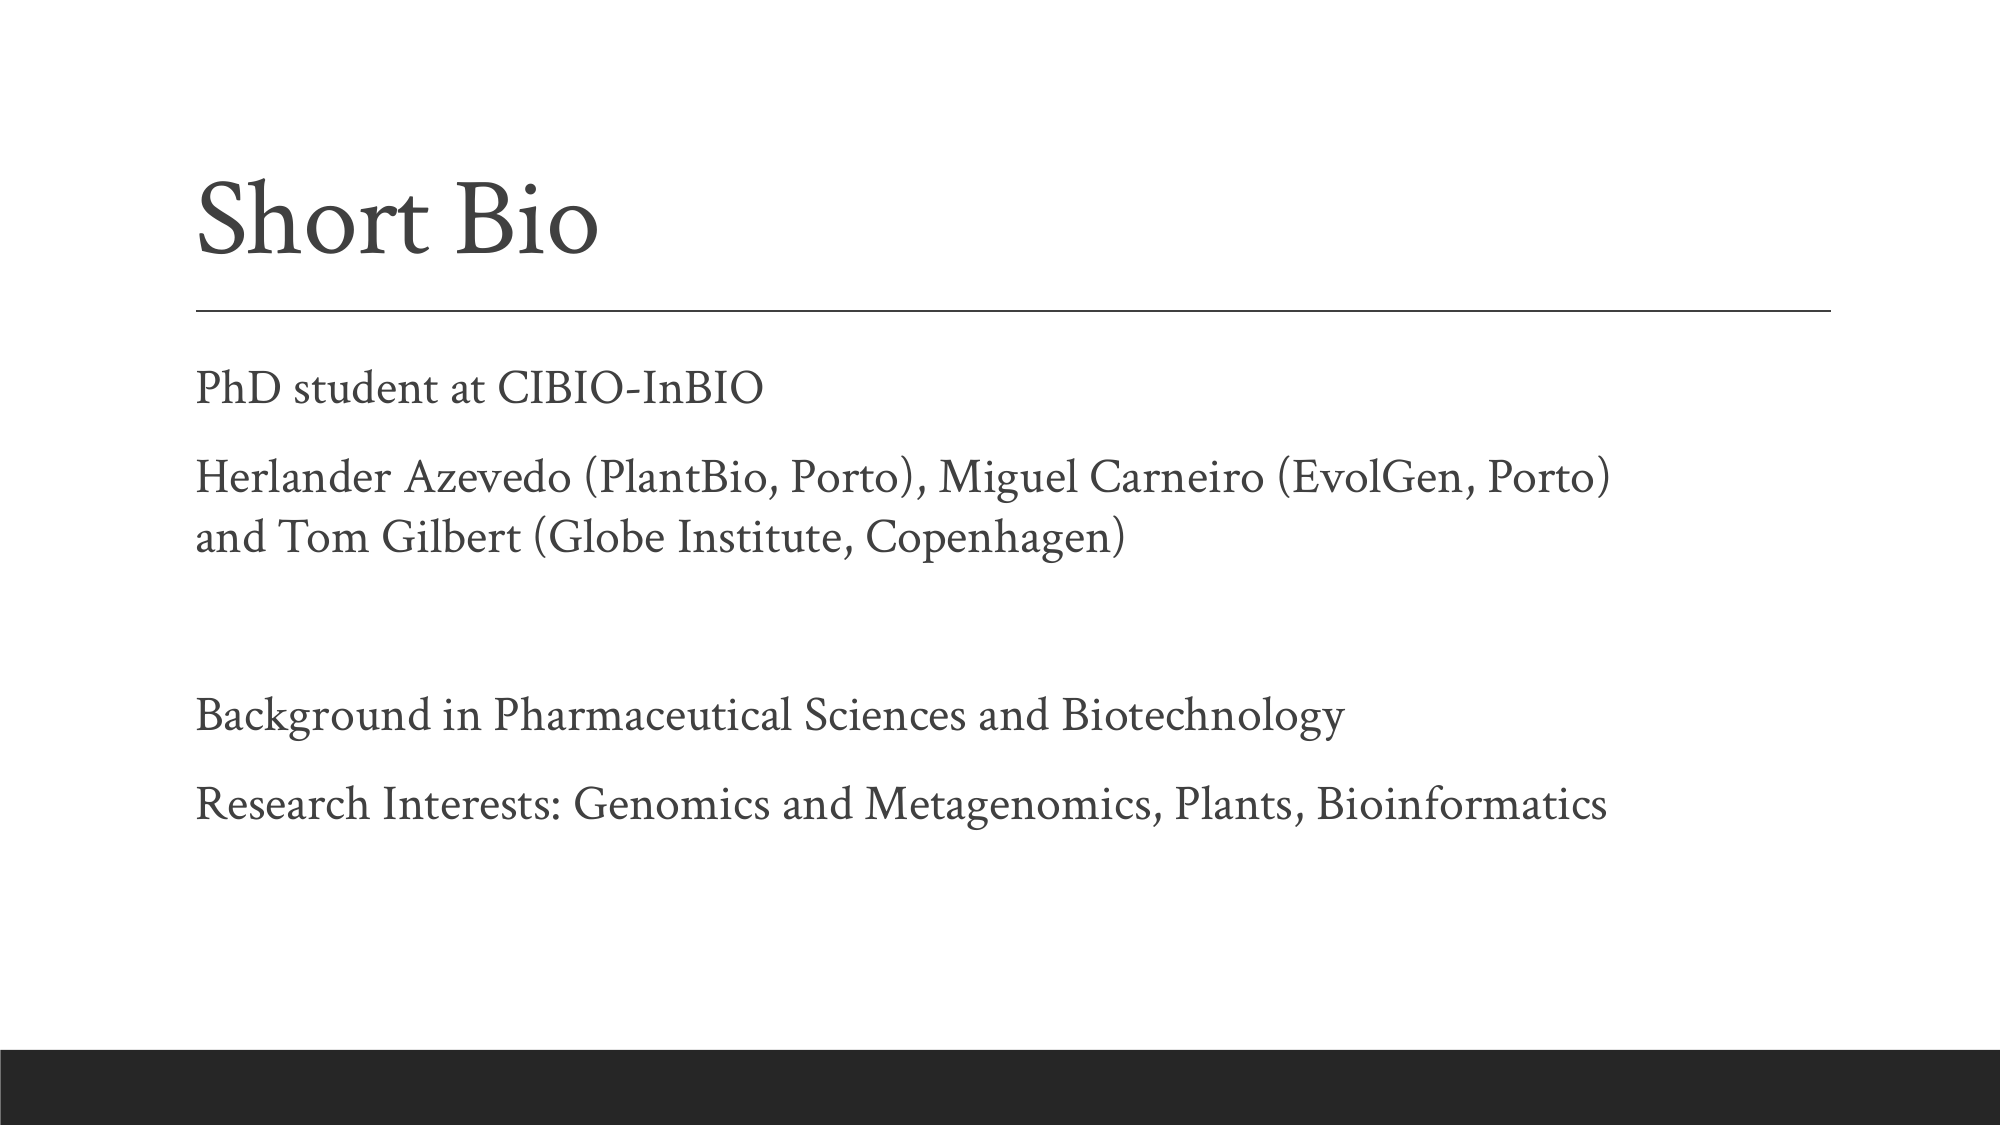

# Short Bio
PhD student at CIBIO-InBIO
Herlander Azevedo (PlantBio, Porto), Miguel Carneiro (EvolGen, Porto) and Tom Gilbert (Globe Institute, Copenhagen)

Background in Pharmaceutical Sciences and Biotechnology
Research Interests: Genomics and Metagenomics, Plants, Bioinformatics